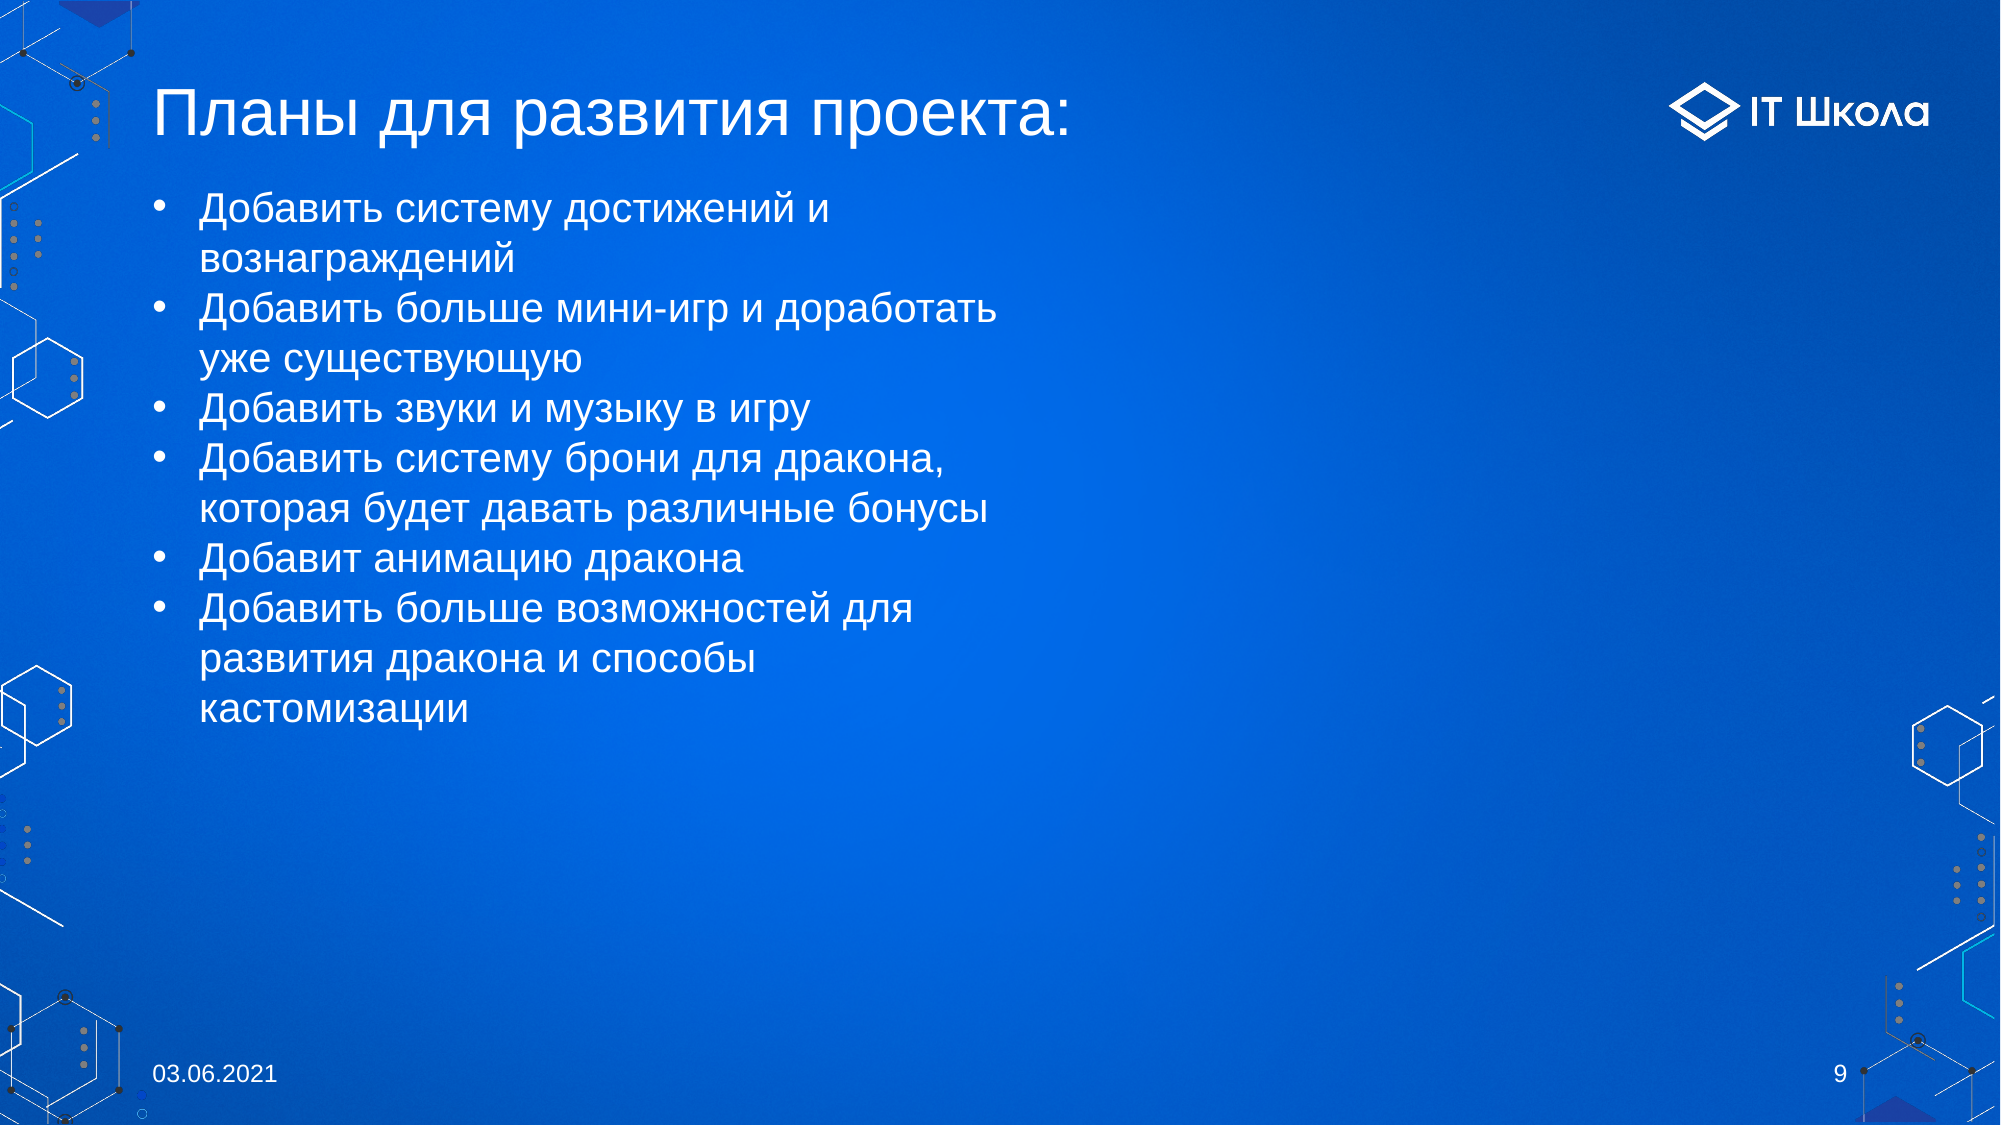

# Планы для развития проекта:
Добавить систему достижений и вознаграждений
Добавить больше мини-игр и доработать уже существующую
Добавить звуки и музыку в игру
Добавить систему брони для дракона, которая будет давать различные бонусы
Добавит анимацию дракона
Добавить больше возможностей для развития дракона и способы кастомизации
03.06.2021
9